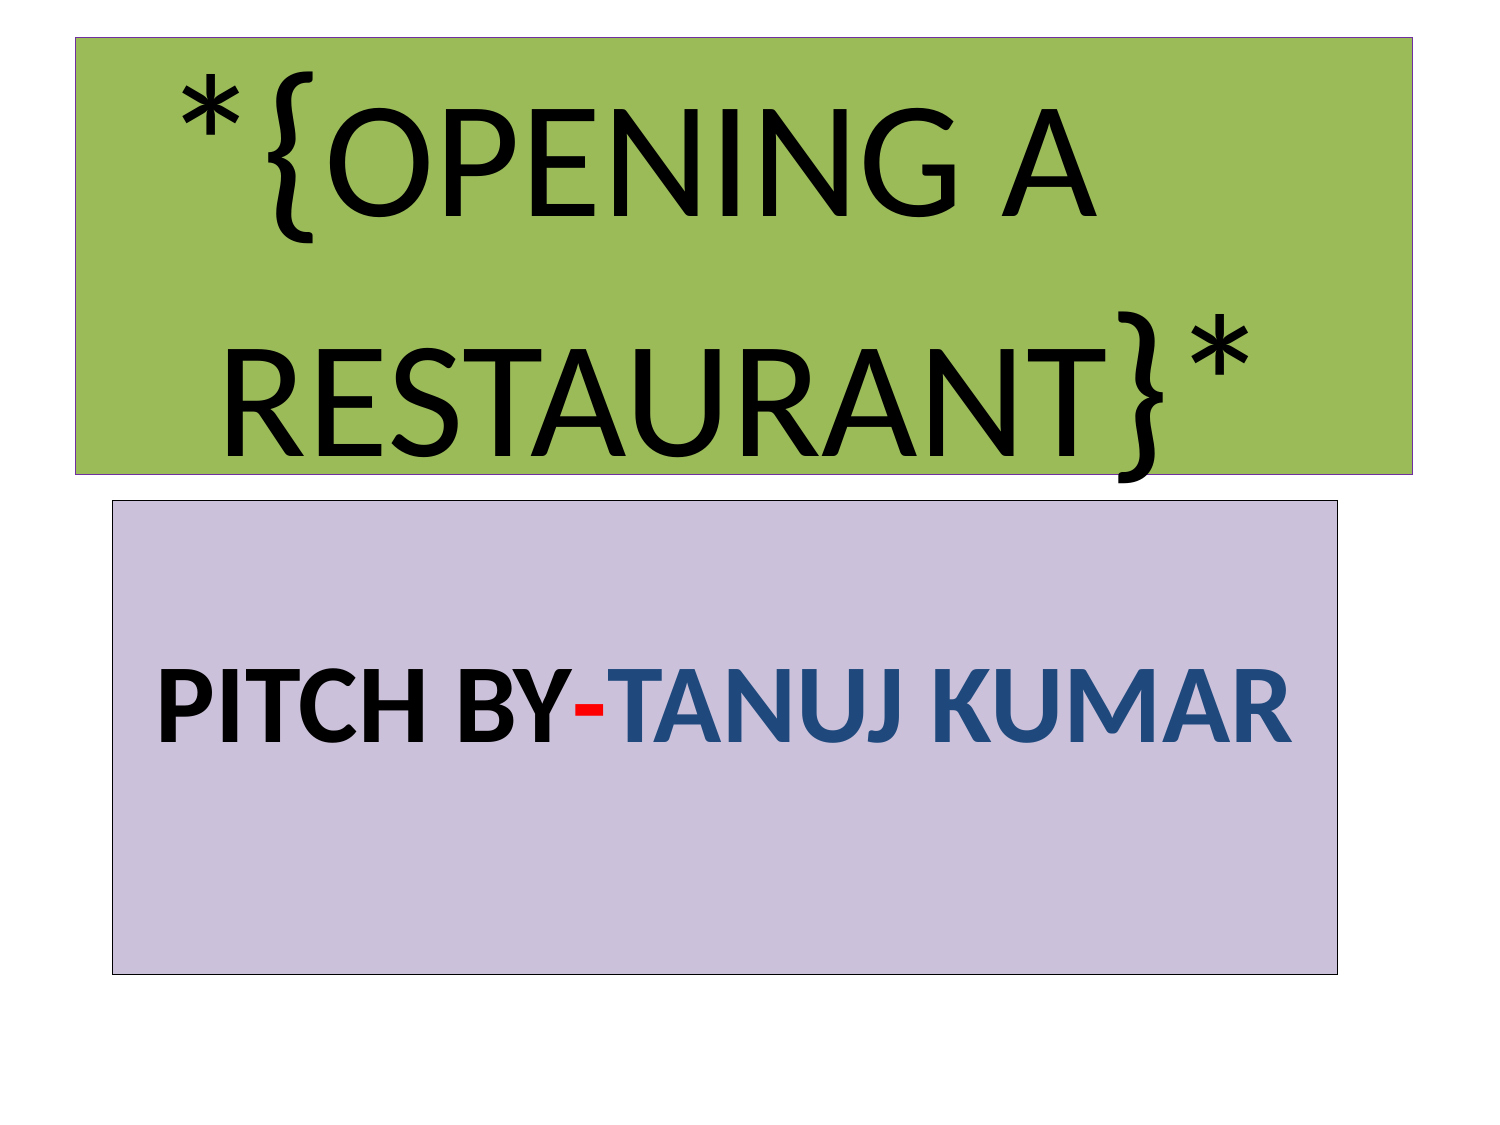

# *{OPENING A       RESTAURANT}*

PITCH BY-TANUJ KUMAR